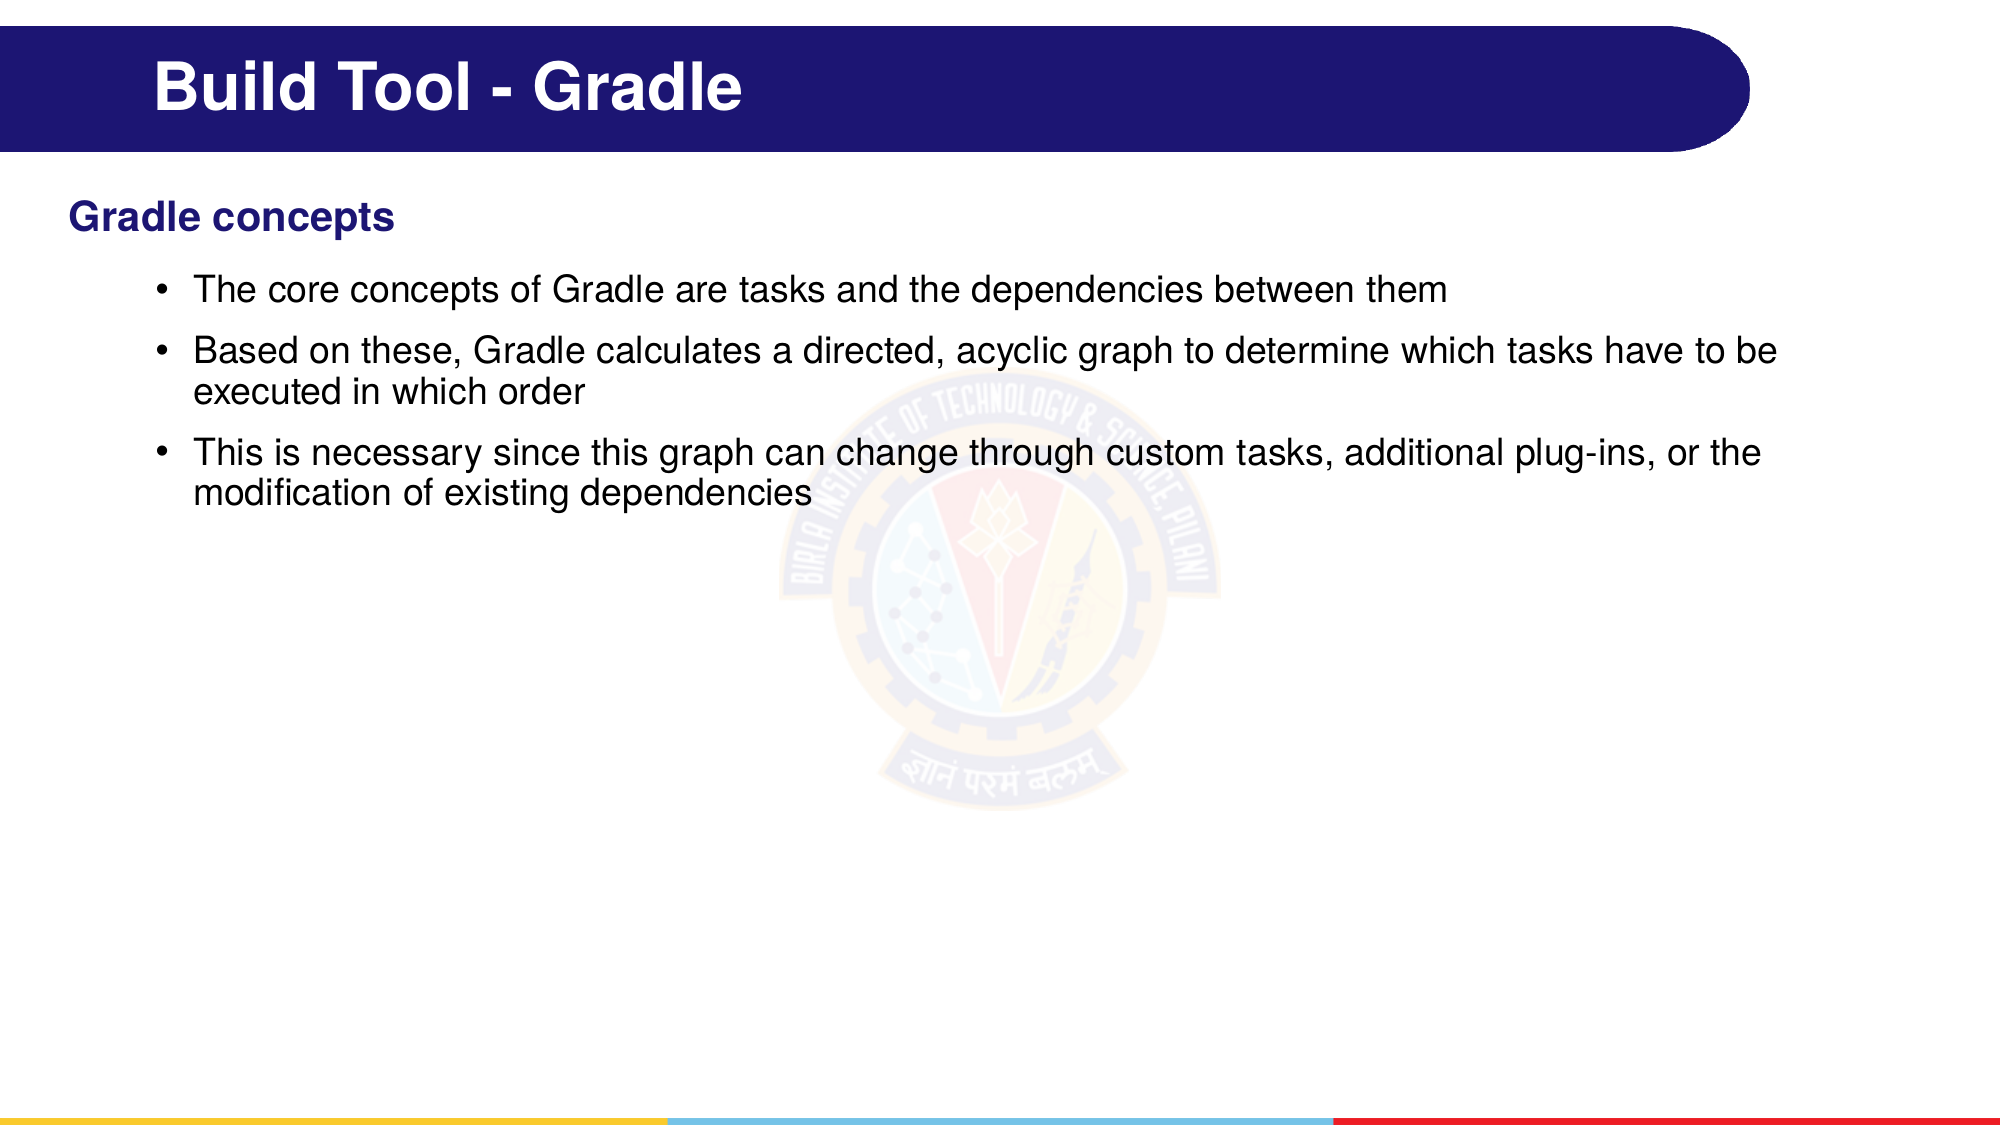

# Build Tool - Gradle
Gradle concepts
The core concepts of Gradle are tasks and the dependencies between them
Based on these, Gradle calculates a directed, acyclic graph to determine which tasks have to be executed in which order
This is necessary since this graph can change through custom tasks, additional plug-ins, or the modification of existing dependencies